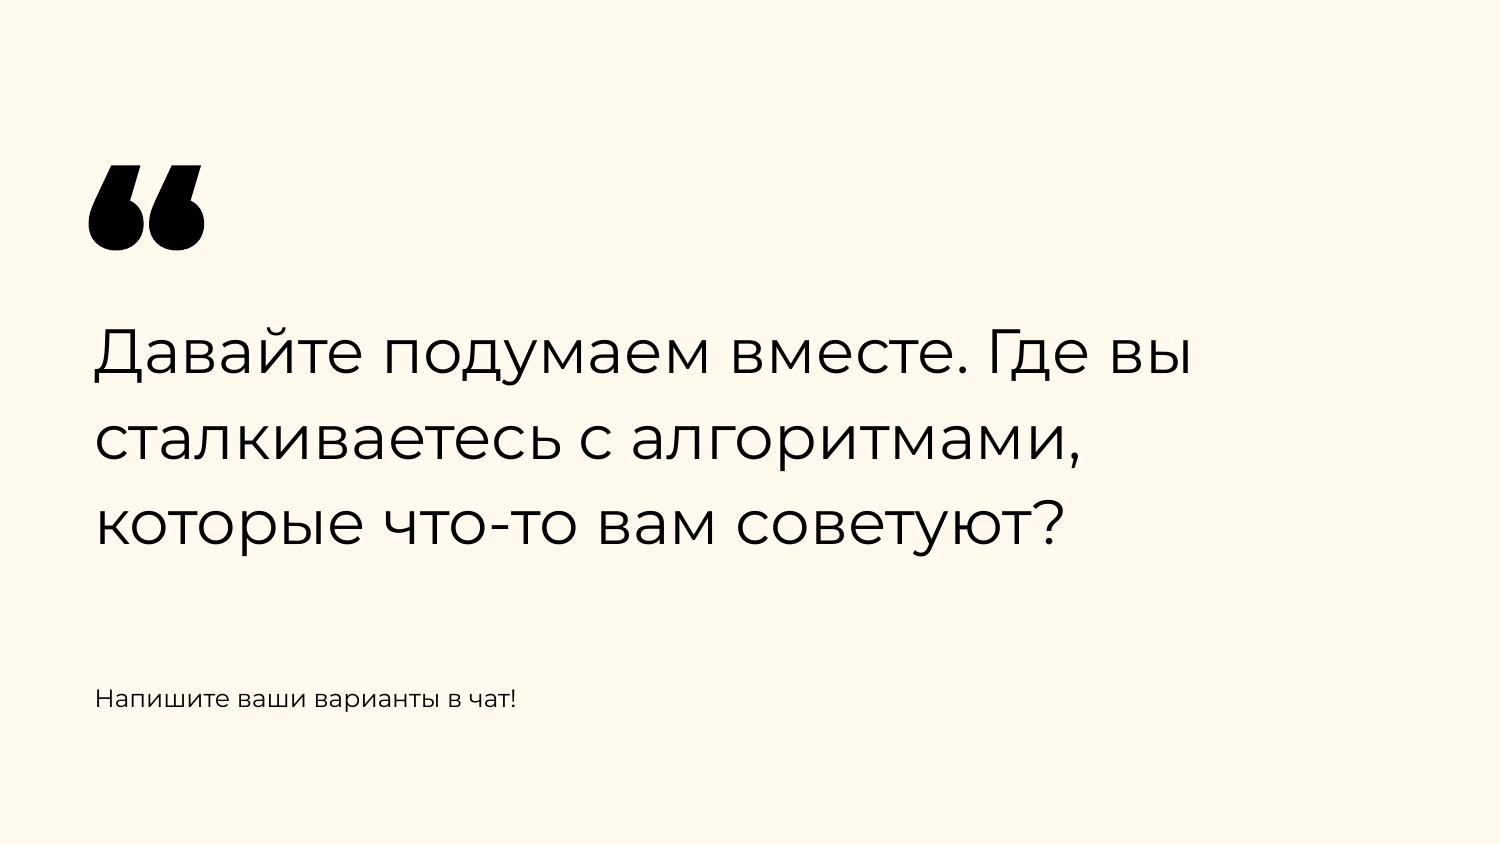

Давайте подумаем вместе. Где вы сталкиваетесь с алгоритмами, которые что-то вам советуют?
Напишите ваши варианты в чат!